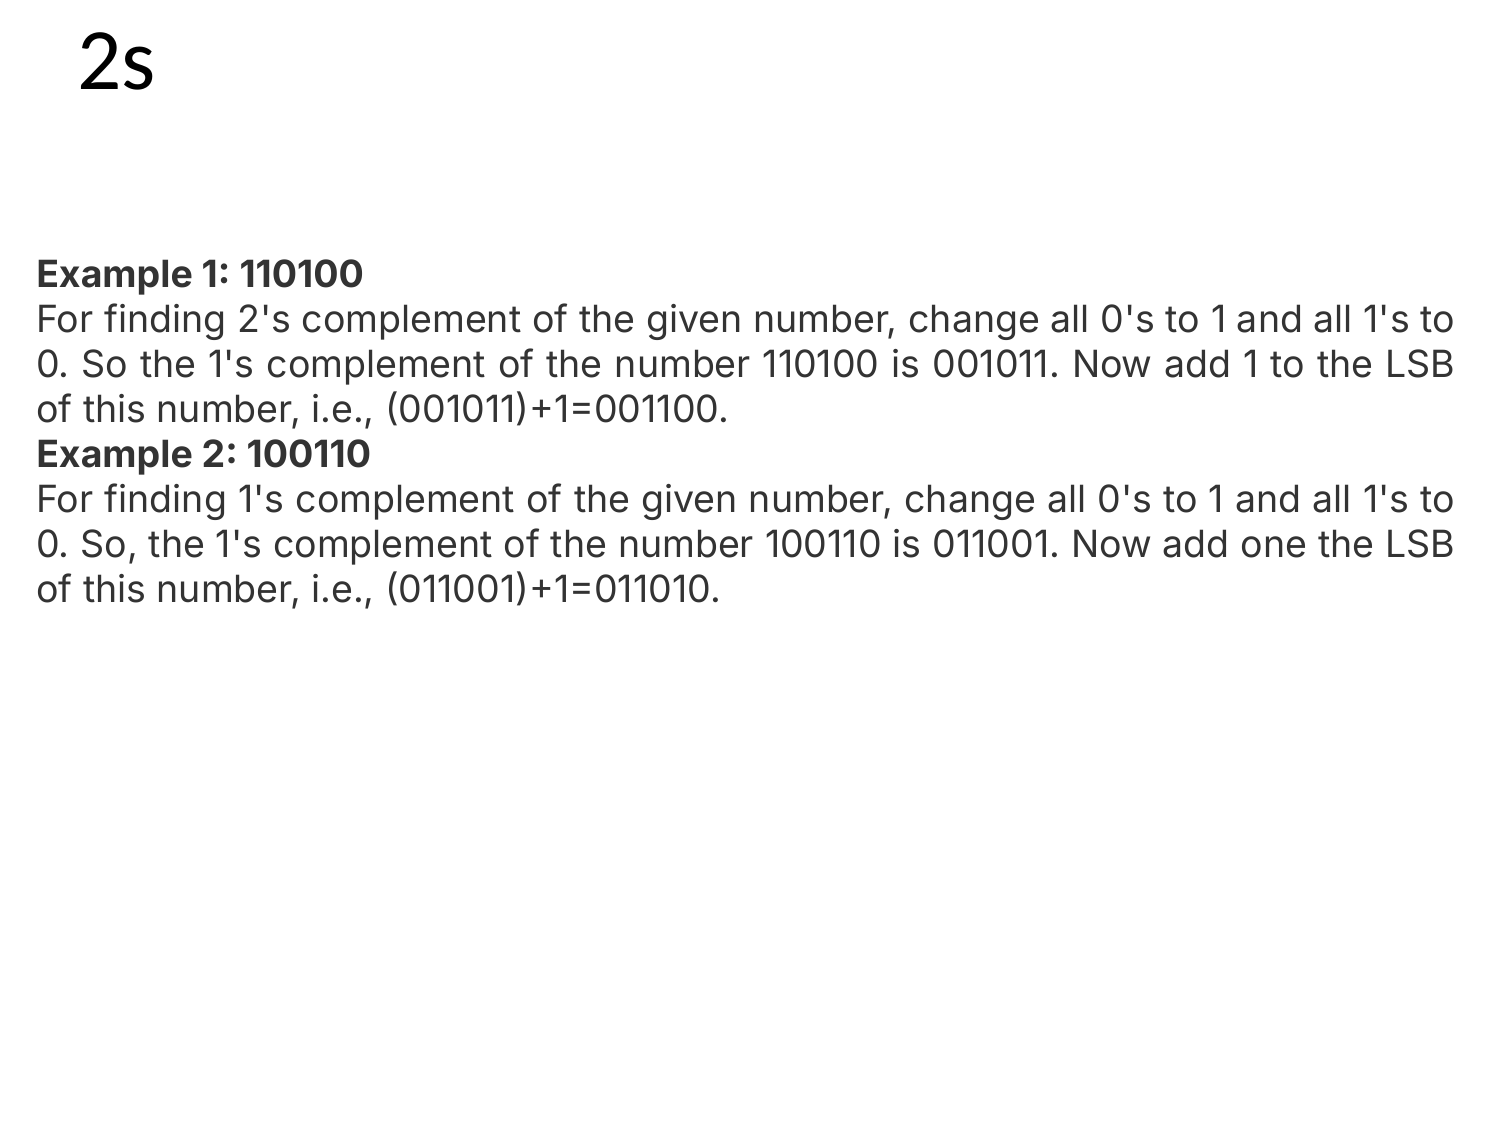

# 2s
Example 1: 110100
For finding 2's complement of the given number, change all 0's to 1 and all 1's to 0. So the 1's complement of the number 110100 is 001011. Now add 1 to the LSB of this number, i.e., (001011)+1=001100.
Example 2: 100110
For finding 1's complement of the given number, change all 0's to 1 and all 1's to 0. So, the 1's complement of the number 100110 is 011001. Now add one the LSB of this number, i.e., (011001)+1=011010.